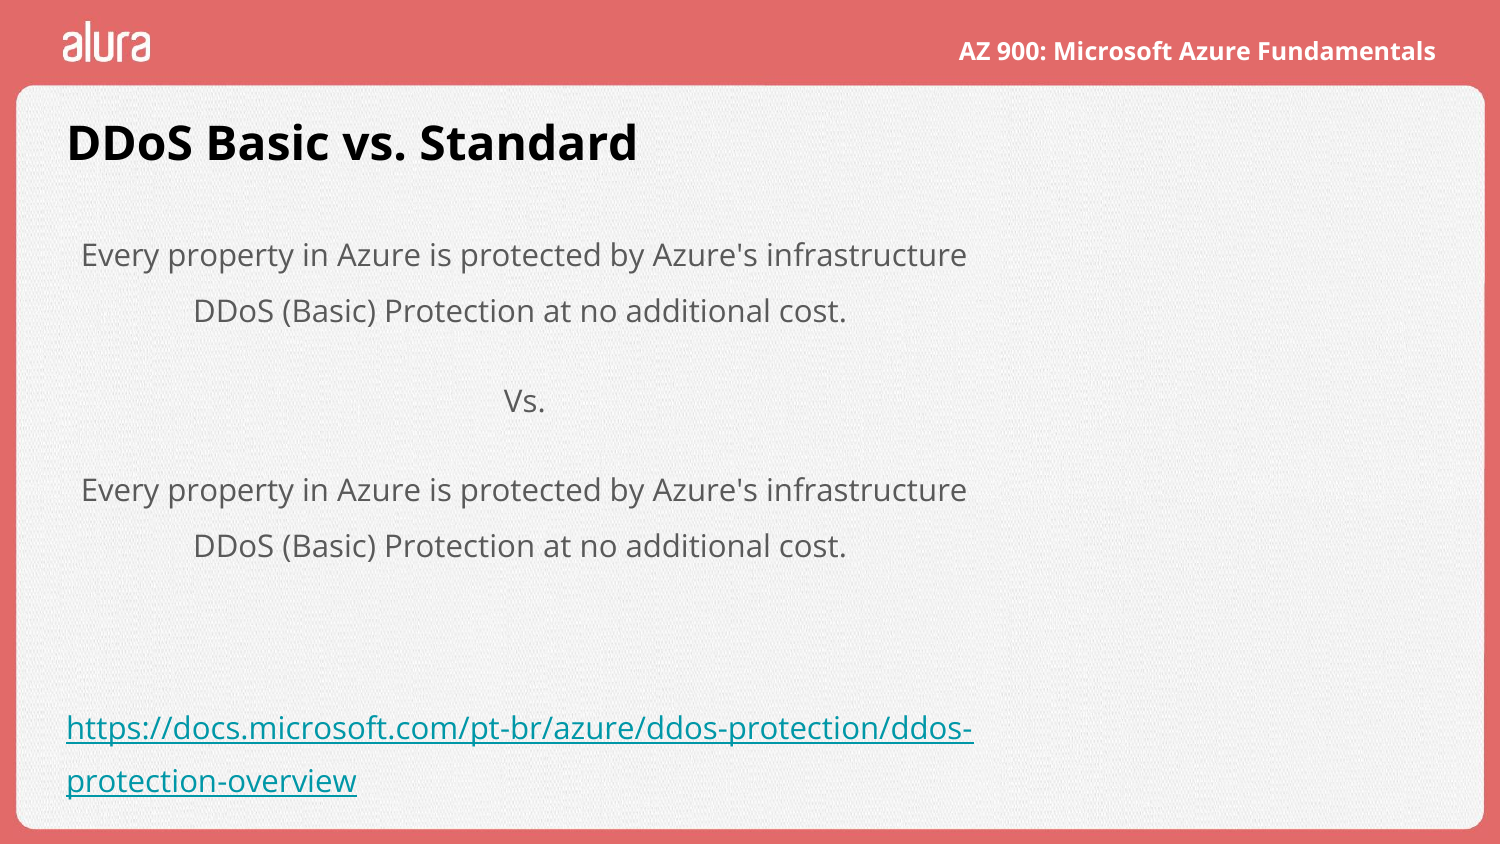

# DDoS Basic vs. Standard
Every property in Azure is protected by Azure's infrastructure DDoS (Basic) Protection at no additional cost.
Vs.
Every property in Azure is protected by Azure's infrastructure DDoS (Basic) Protection at no additional cost.

https://docs.microsoft.com/pt-br/azure/ddos-protection/ddos-protection-overview